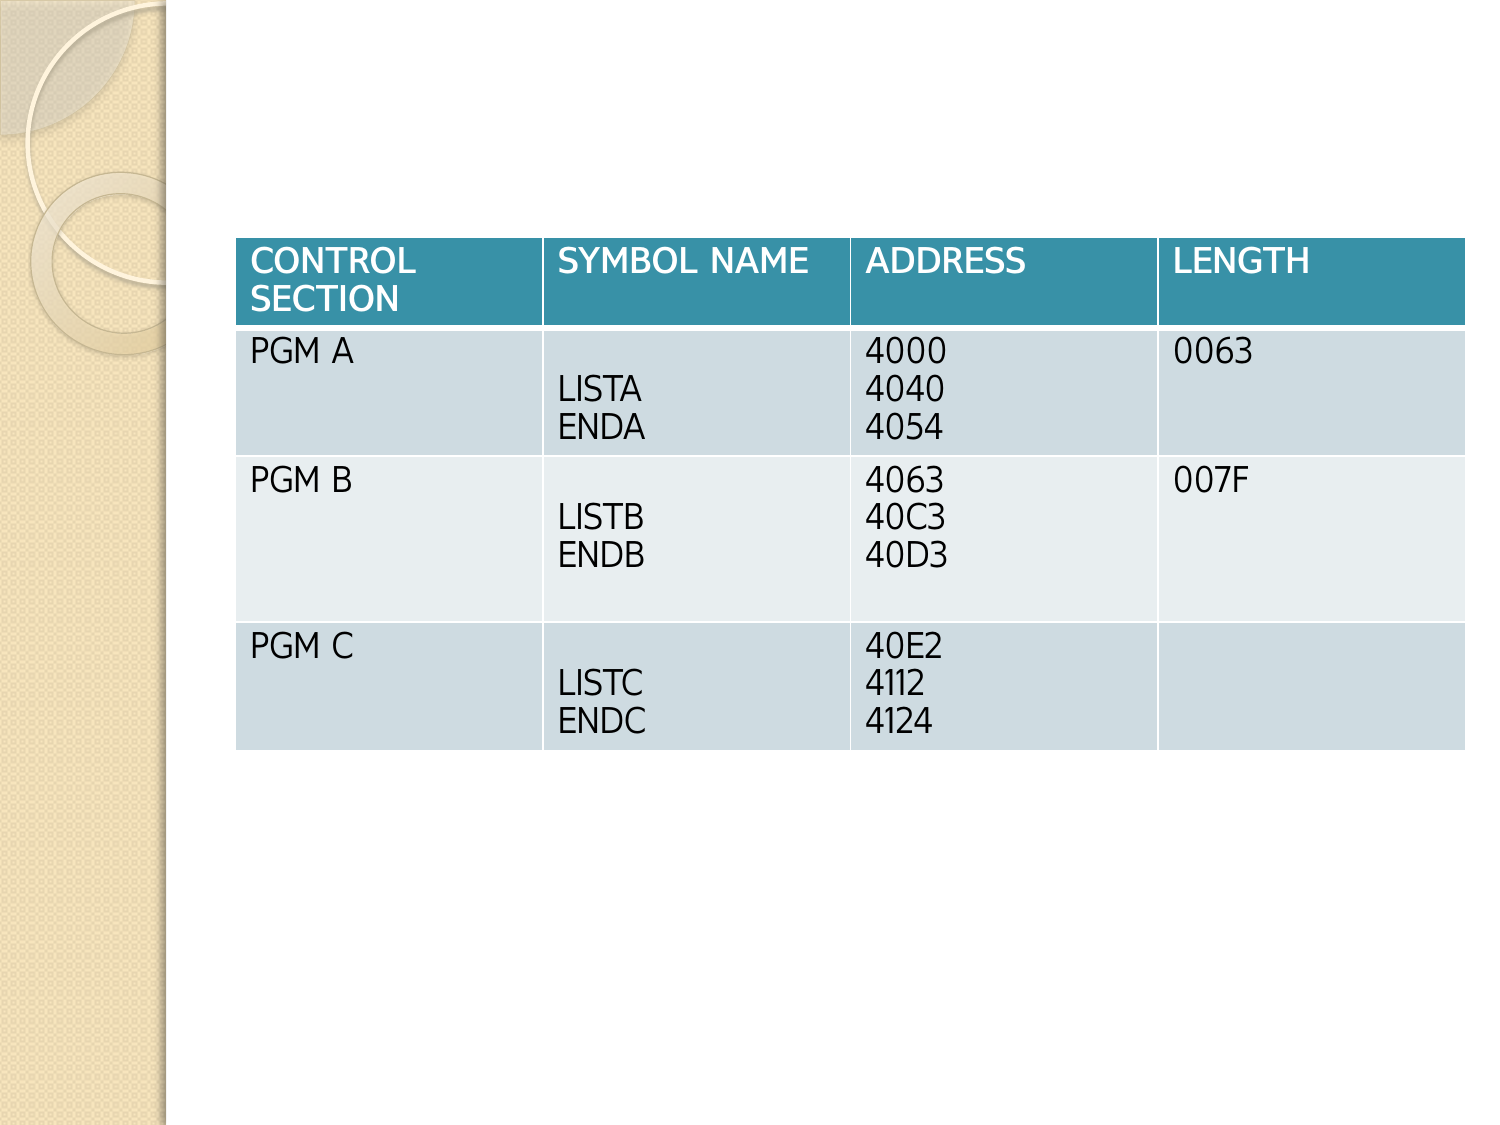

#
| CONTROL SECTION | SYMBOL NAME | ADDRESS | LENGTH |
| --- | --- | --- | --- |
| PGM A | LISTA ENDA | 4000 4040 4054 | 0063 |
| PGM B | LISTB ENDB | 4063 40C3 40D3 | 007F |
| PGM C | LISTC ENDC | 40E2 4112 4124 |  |